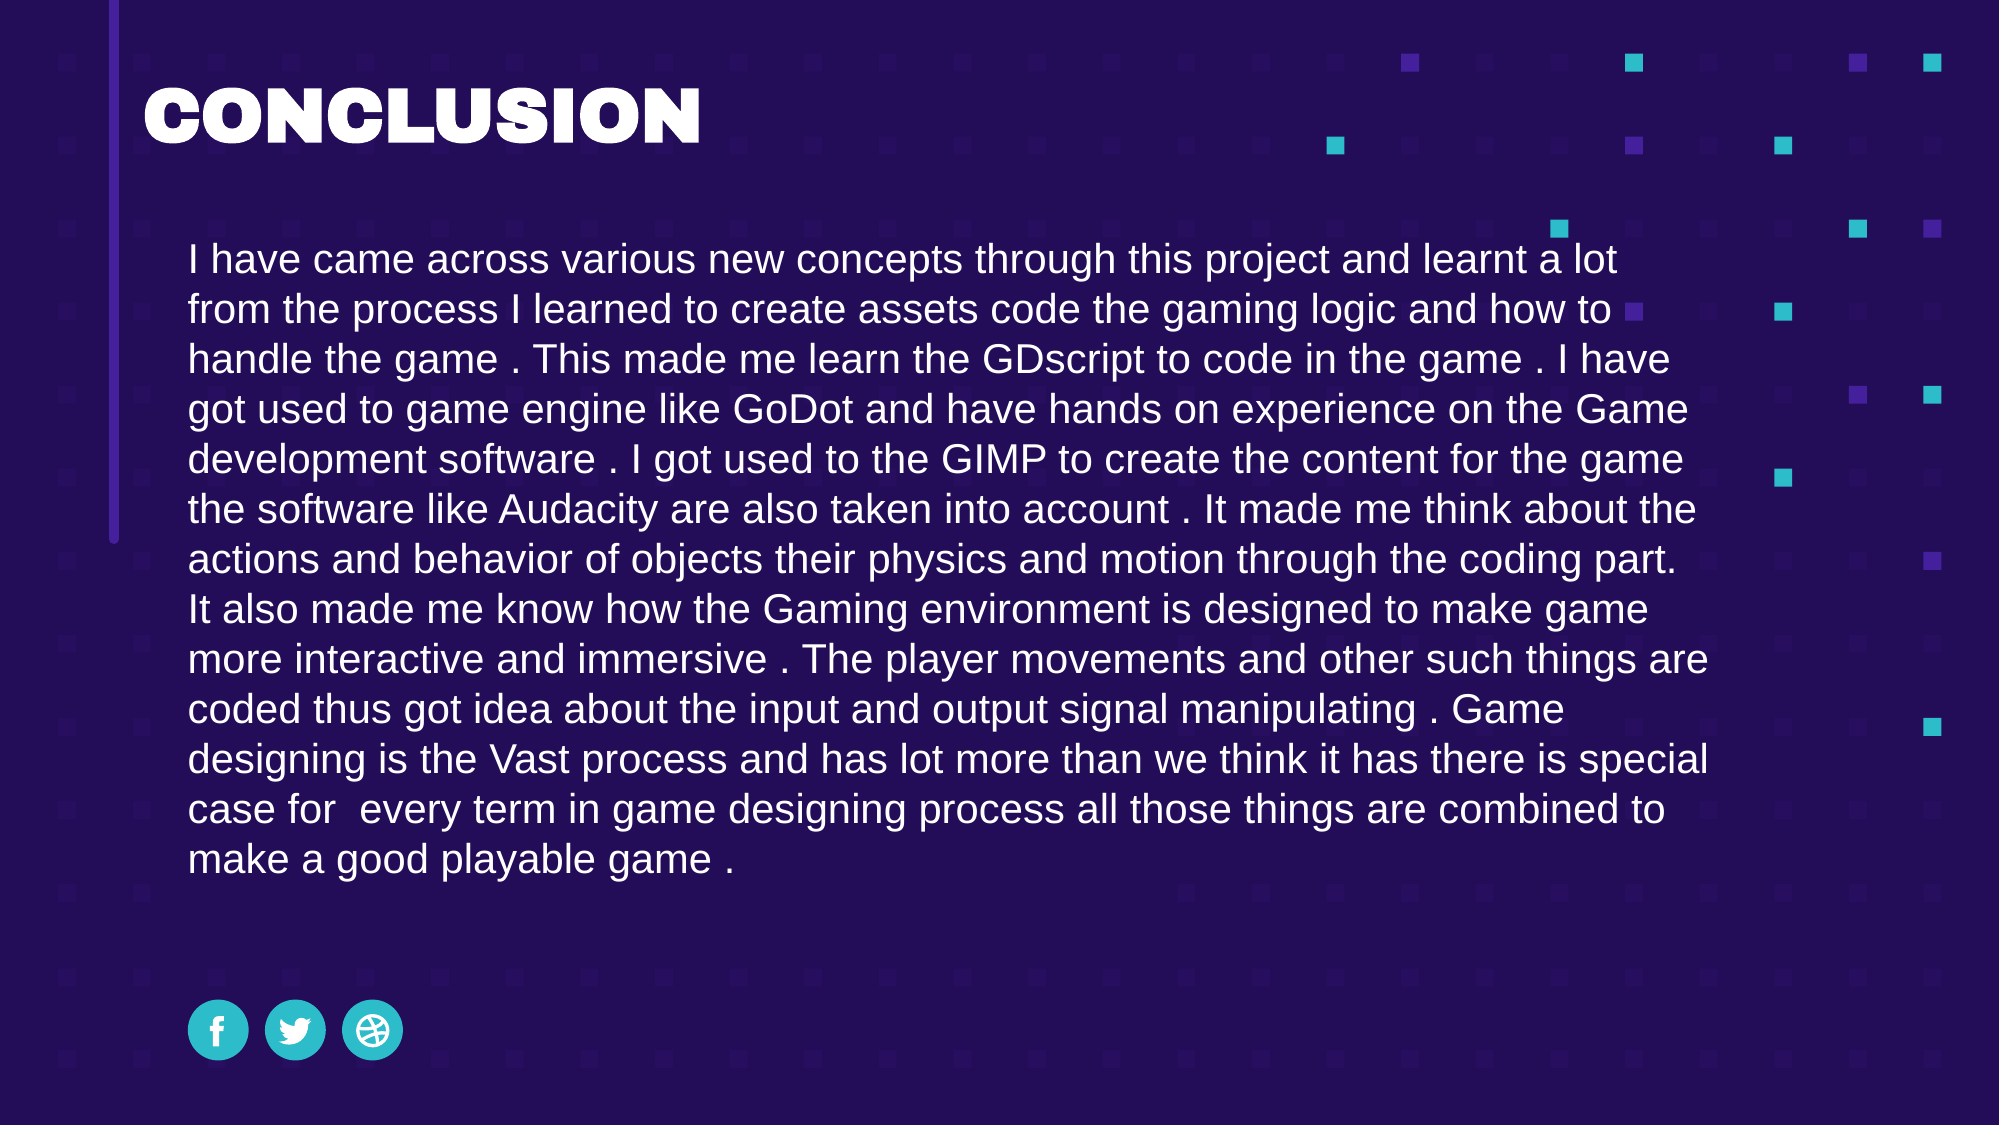

CONCLUSION
I have came across various new concepts through this project and learnt a lot from the process I learned to create assets code the gaming logic and how to handle the game . This made me learn the GDscript to code in the game . I have got used to game engine like GoDot and have hands on experience on the Game development software . I got used to the GIMP to create the content for the game the software like Audacity are also taken into account . It made me think about the actions and behavior of objects their physics and motion through the coding part. It also made me know how the Gaming environment is designed to make game more interactive and immersive . The player movements and other such things are coded thus got idea about the input and output signal manipulating . Game designing is the Vast process and has lot more than we think it has there is special case for  every term in game designing process all those things are combined to make a good playable game .